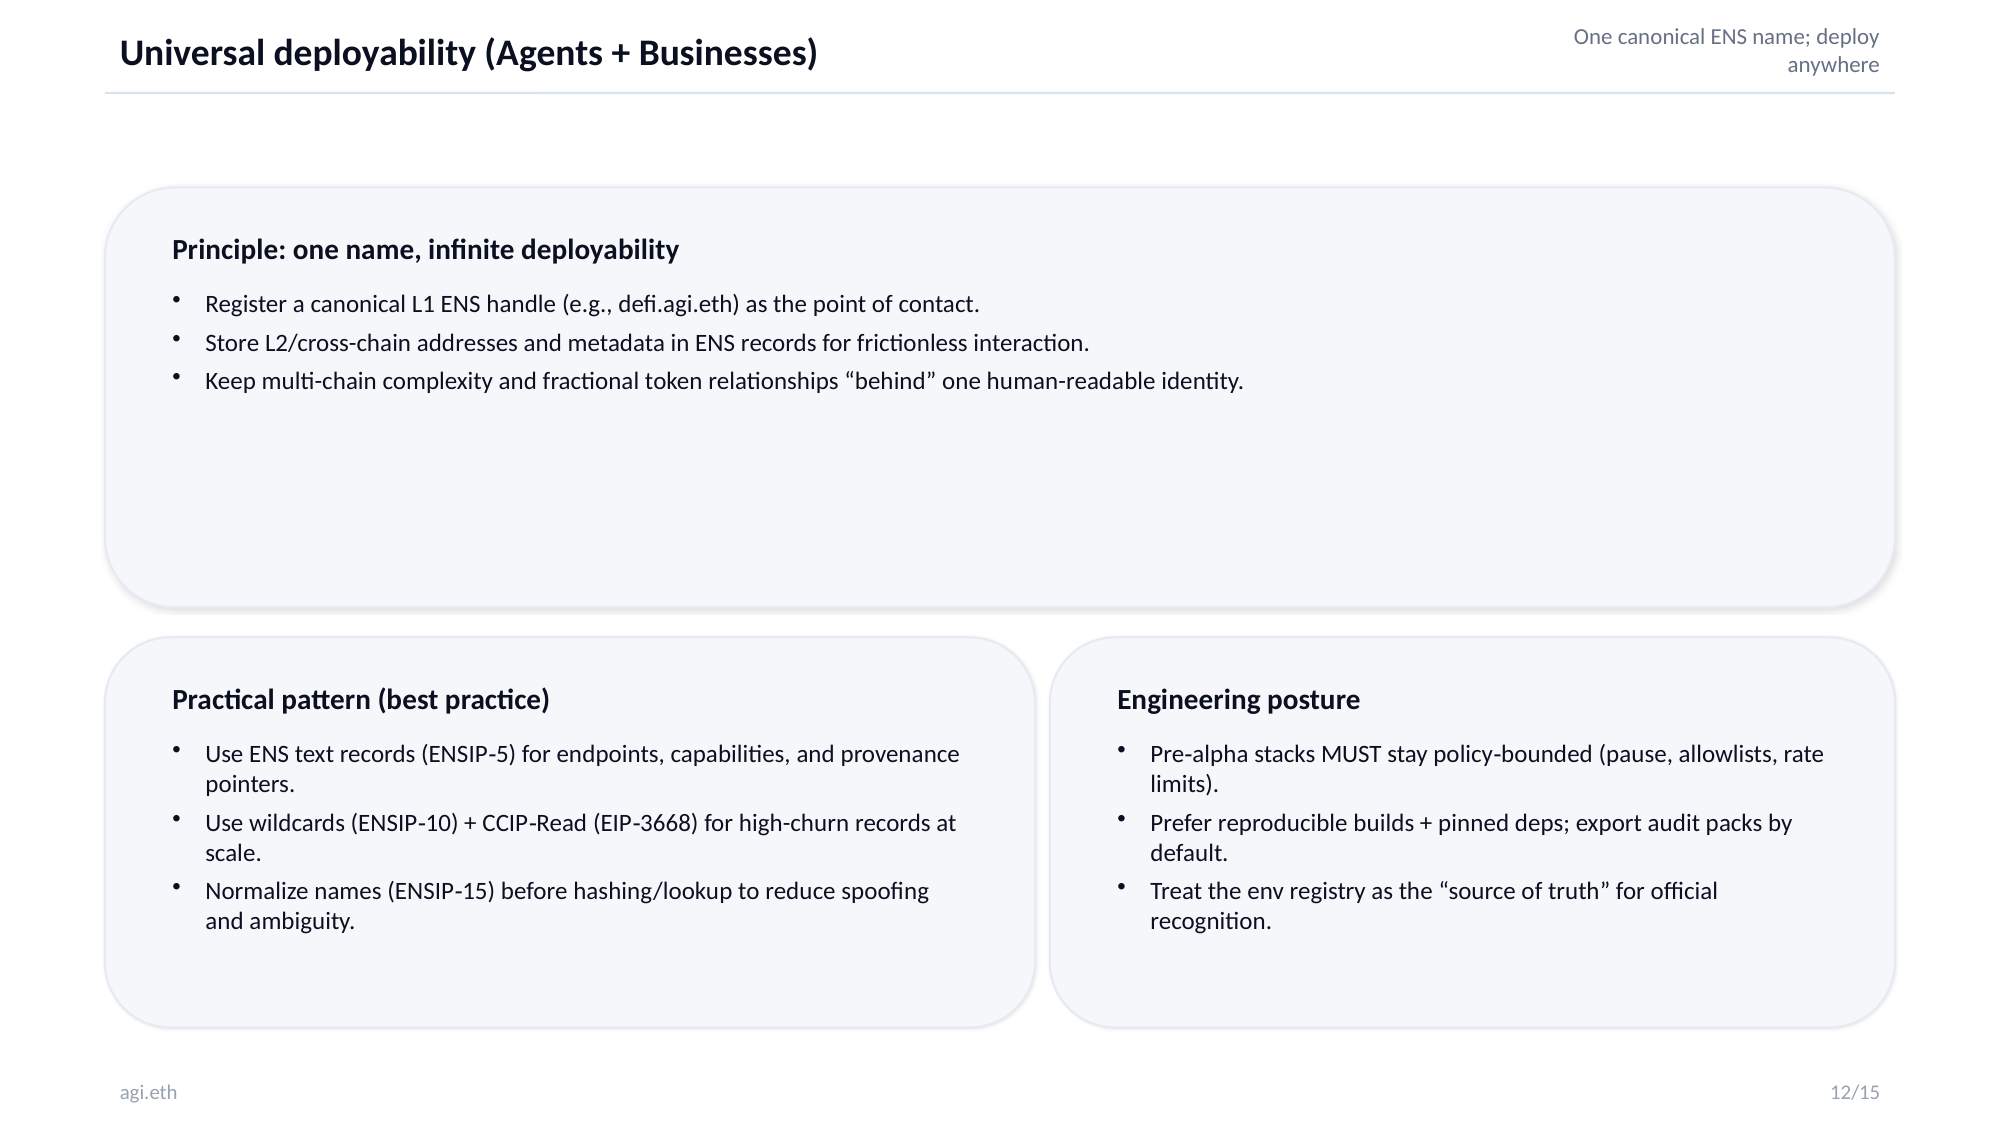

Universal deployability (Agents + Businesses)
One canonical ENS name; deploy anywhere

Principle: one name, infinite deployability
Register a canonical L1 ENS handle (e.g., defi.agi.eth) as the point of contact.
Store L2/cross-chain addresses and metadata in ENS records for frictionless interaction.
Keep multi-chain complexity and fractional token relationships “behind” one human-readable identity.

Practical pattern (best practice)
Engineering posture
Use ENS text records (ENSIP‑5) for endpoints, capabilities, and provenance pointers.
Use wildcards (ENSIP‑10) + CCIP‑Read (EIP‑3668) for high-churn records at scale.
Normalize names (ENSIP‑15) before hashing/lookup to reduce spoofing and ambiguity.
Pre‑alpha stacks MUST stay policy‑bounded (pause, allowlists, rate limits).
Prefer reproducible builds + pinned deps; export audit packs by default.
Treat the env registry as the “source of truth” for official recognition.
agi.eth
12/15